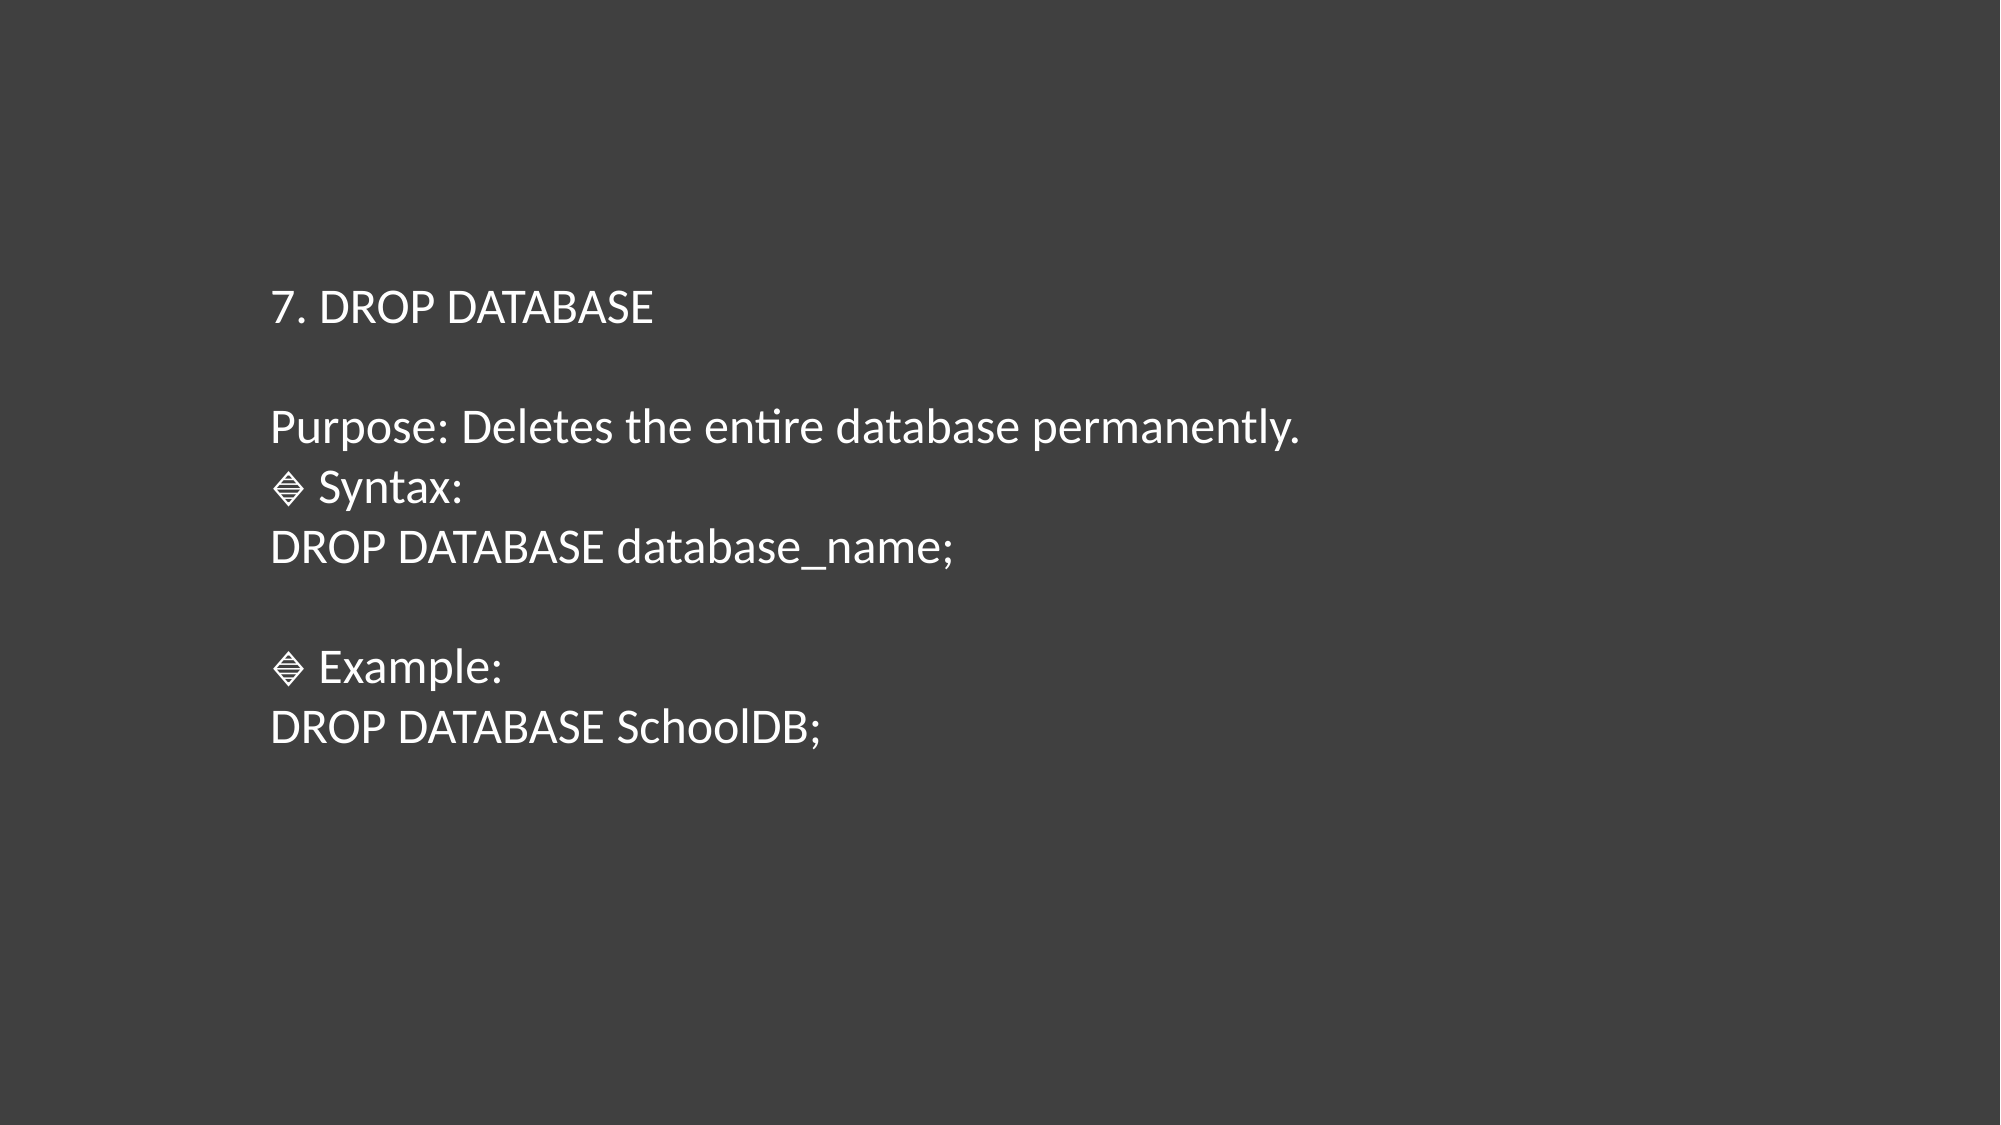

7. DROP DATABASE
Purpose: Deletes the entire database permanently.
🔹 Syntax:
DROP DATABASE database_name;
🔹 Example:
DROP DATABASE SchoolDB;